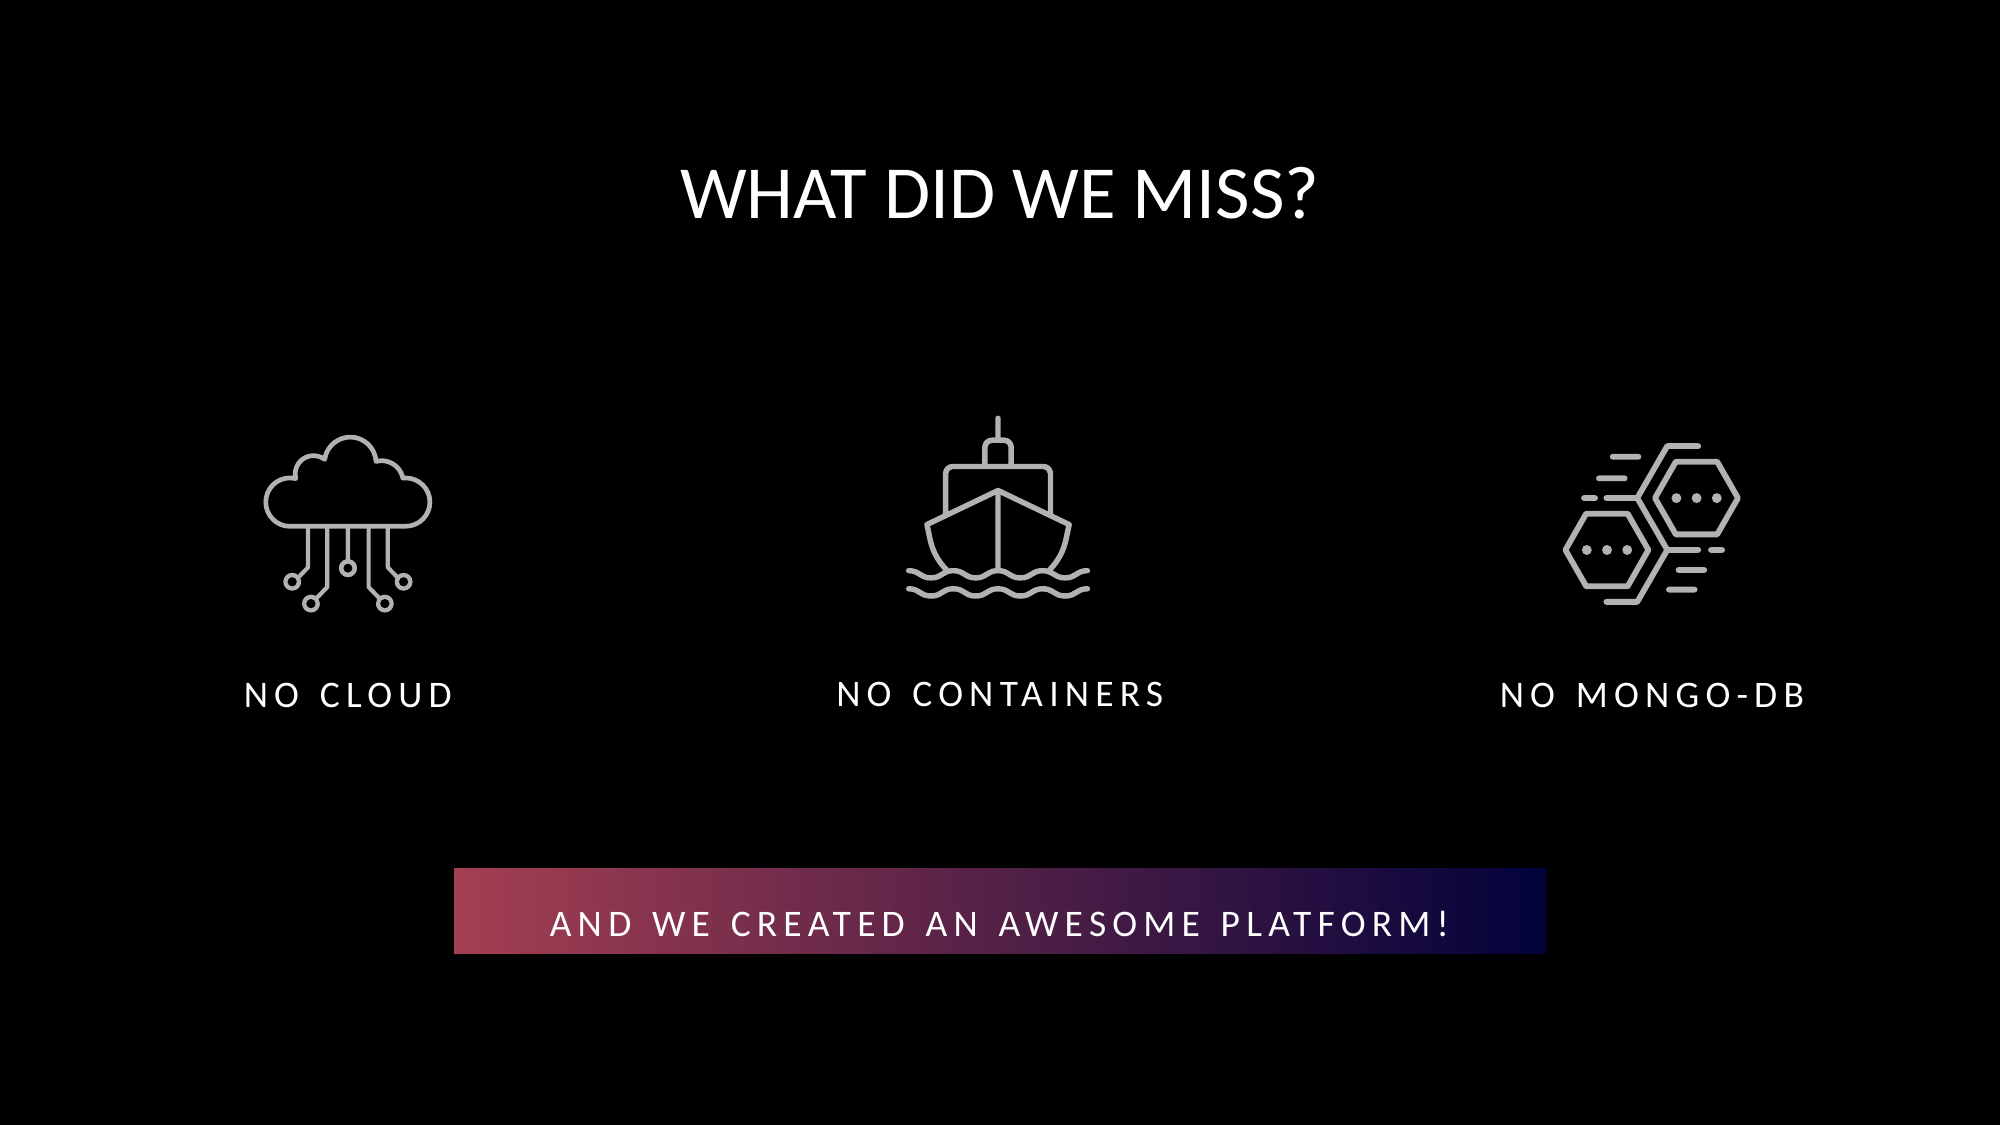

WHAT DID WE MISS?

NO CONTAINERS
NO CLOUD
NO MONGO-DB
AND WE CREATED AN AWESOME PLATFORM!